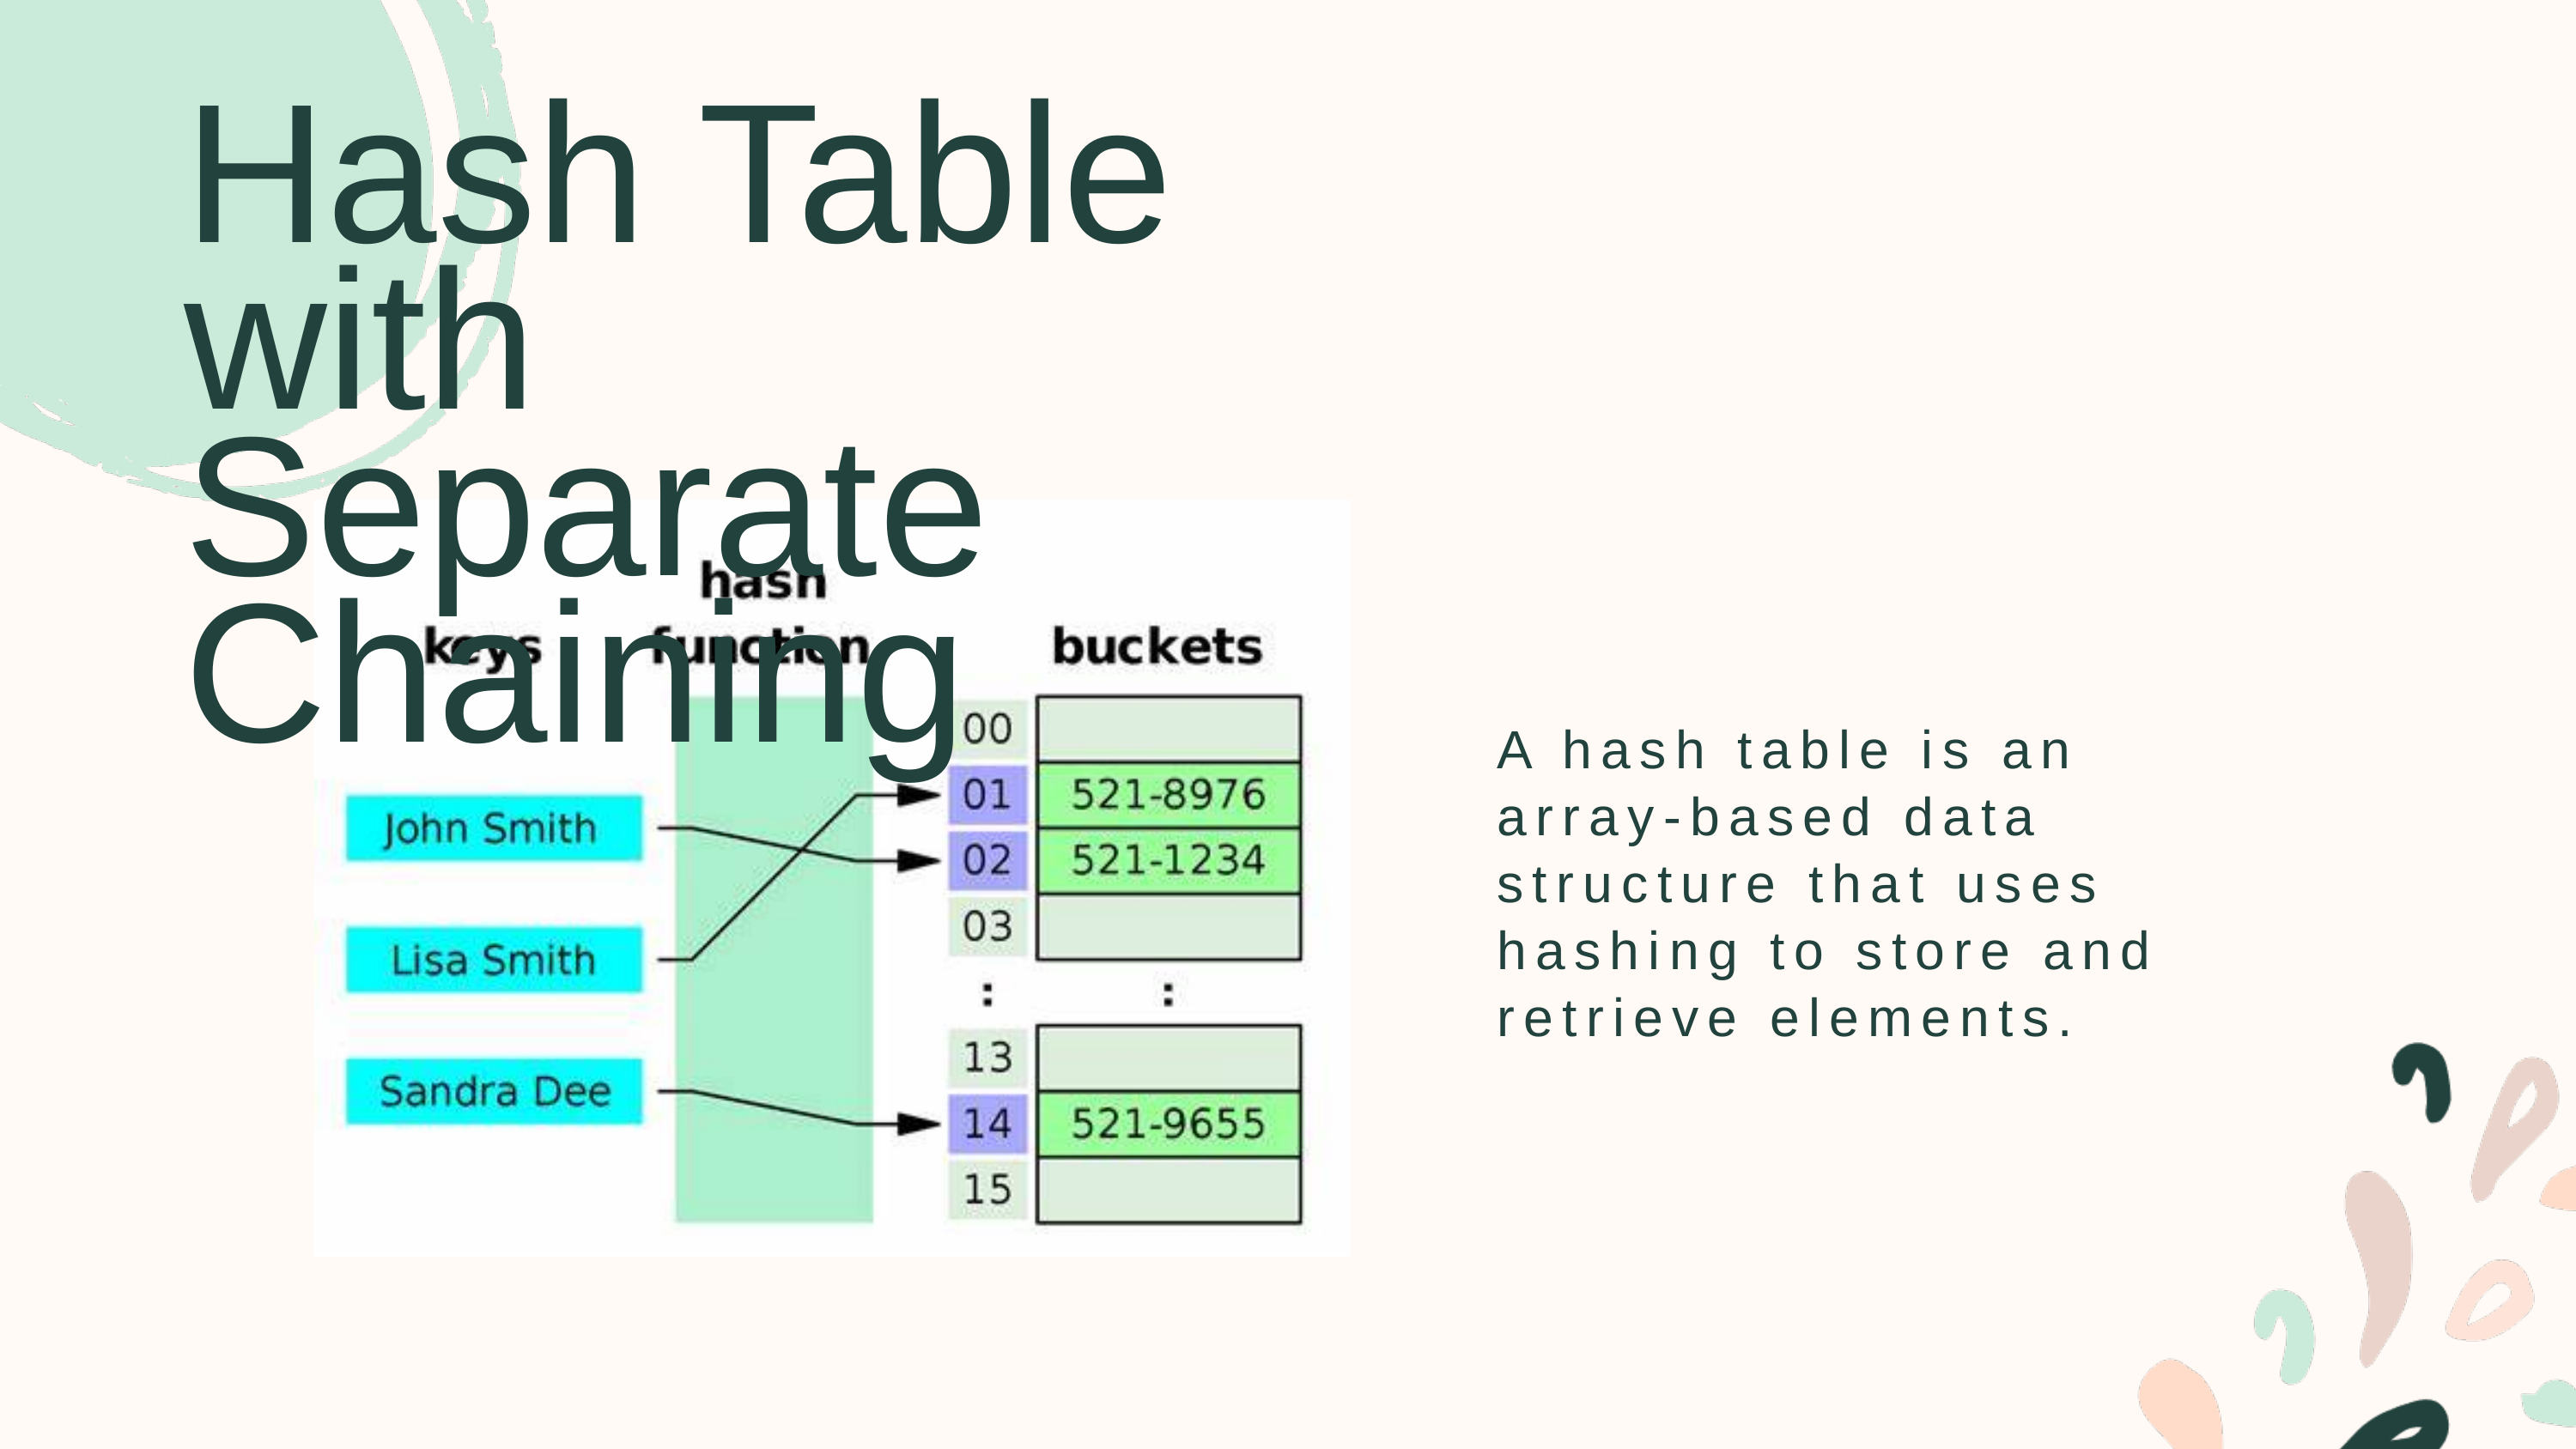

Hash Table with Separate Chaining

A hash table is an array-based data structure that uses hashing to store and retrieve elements.